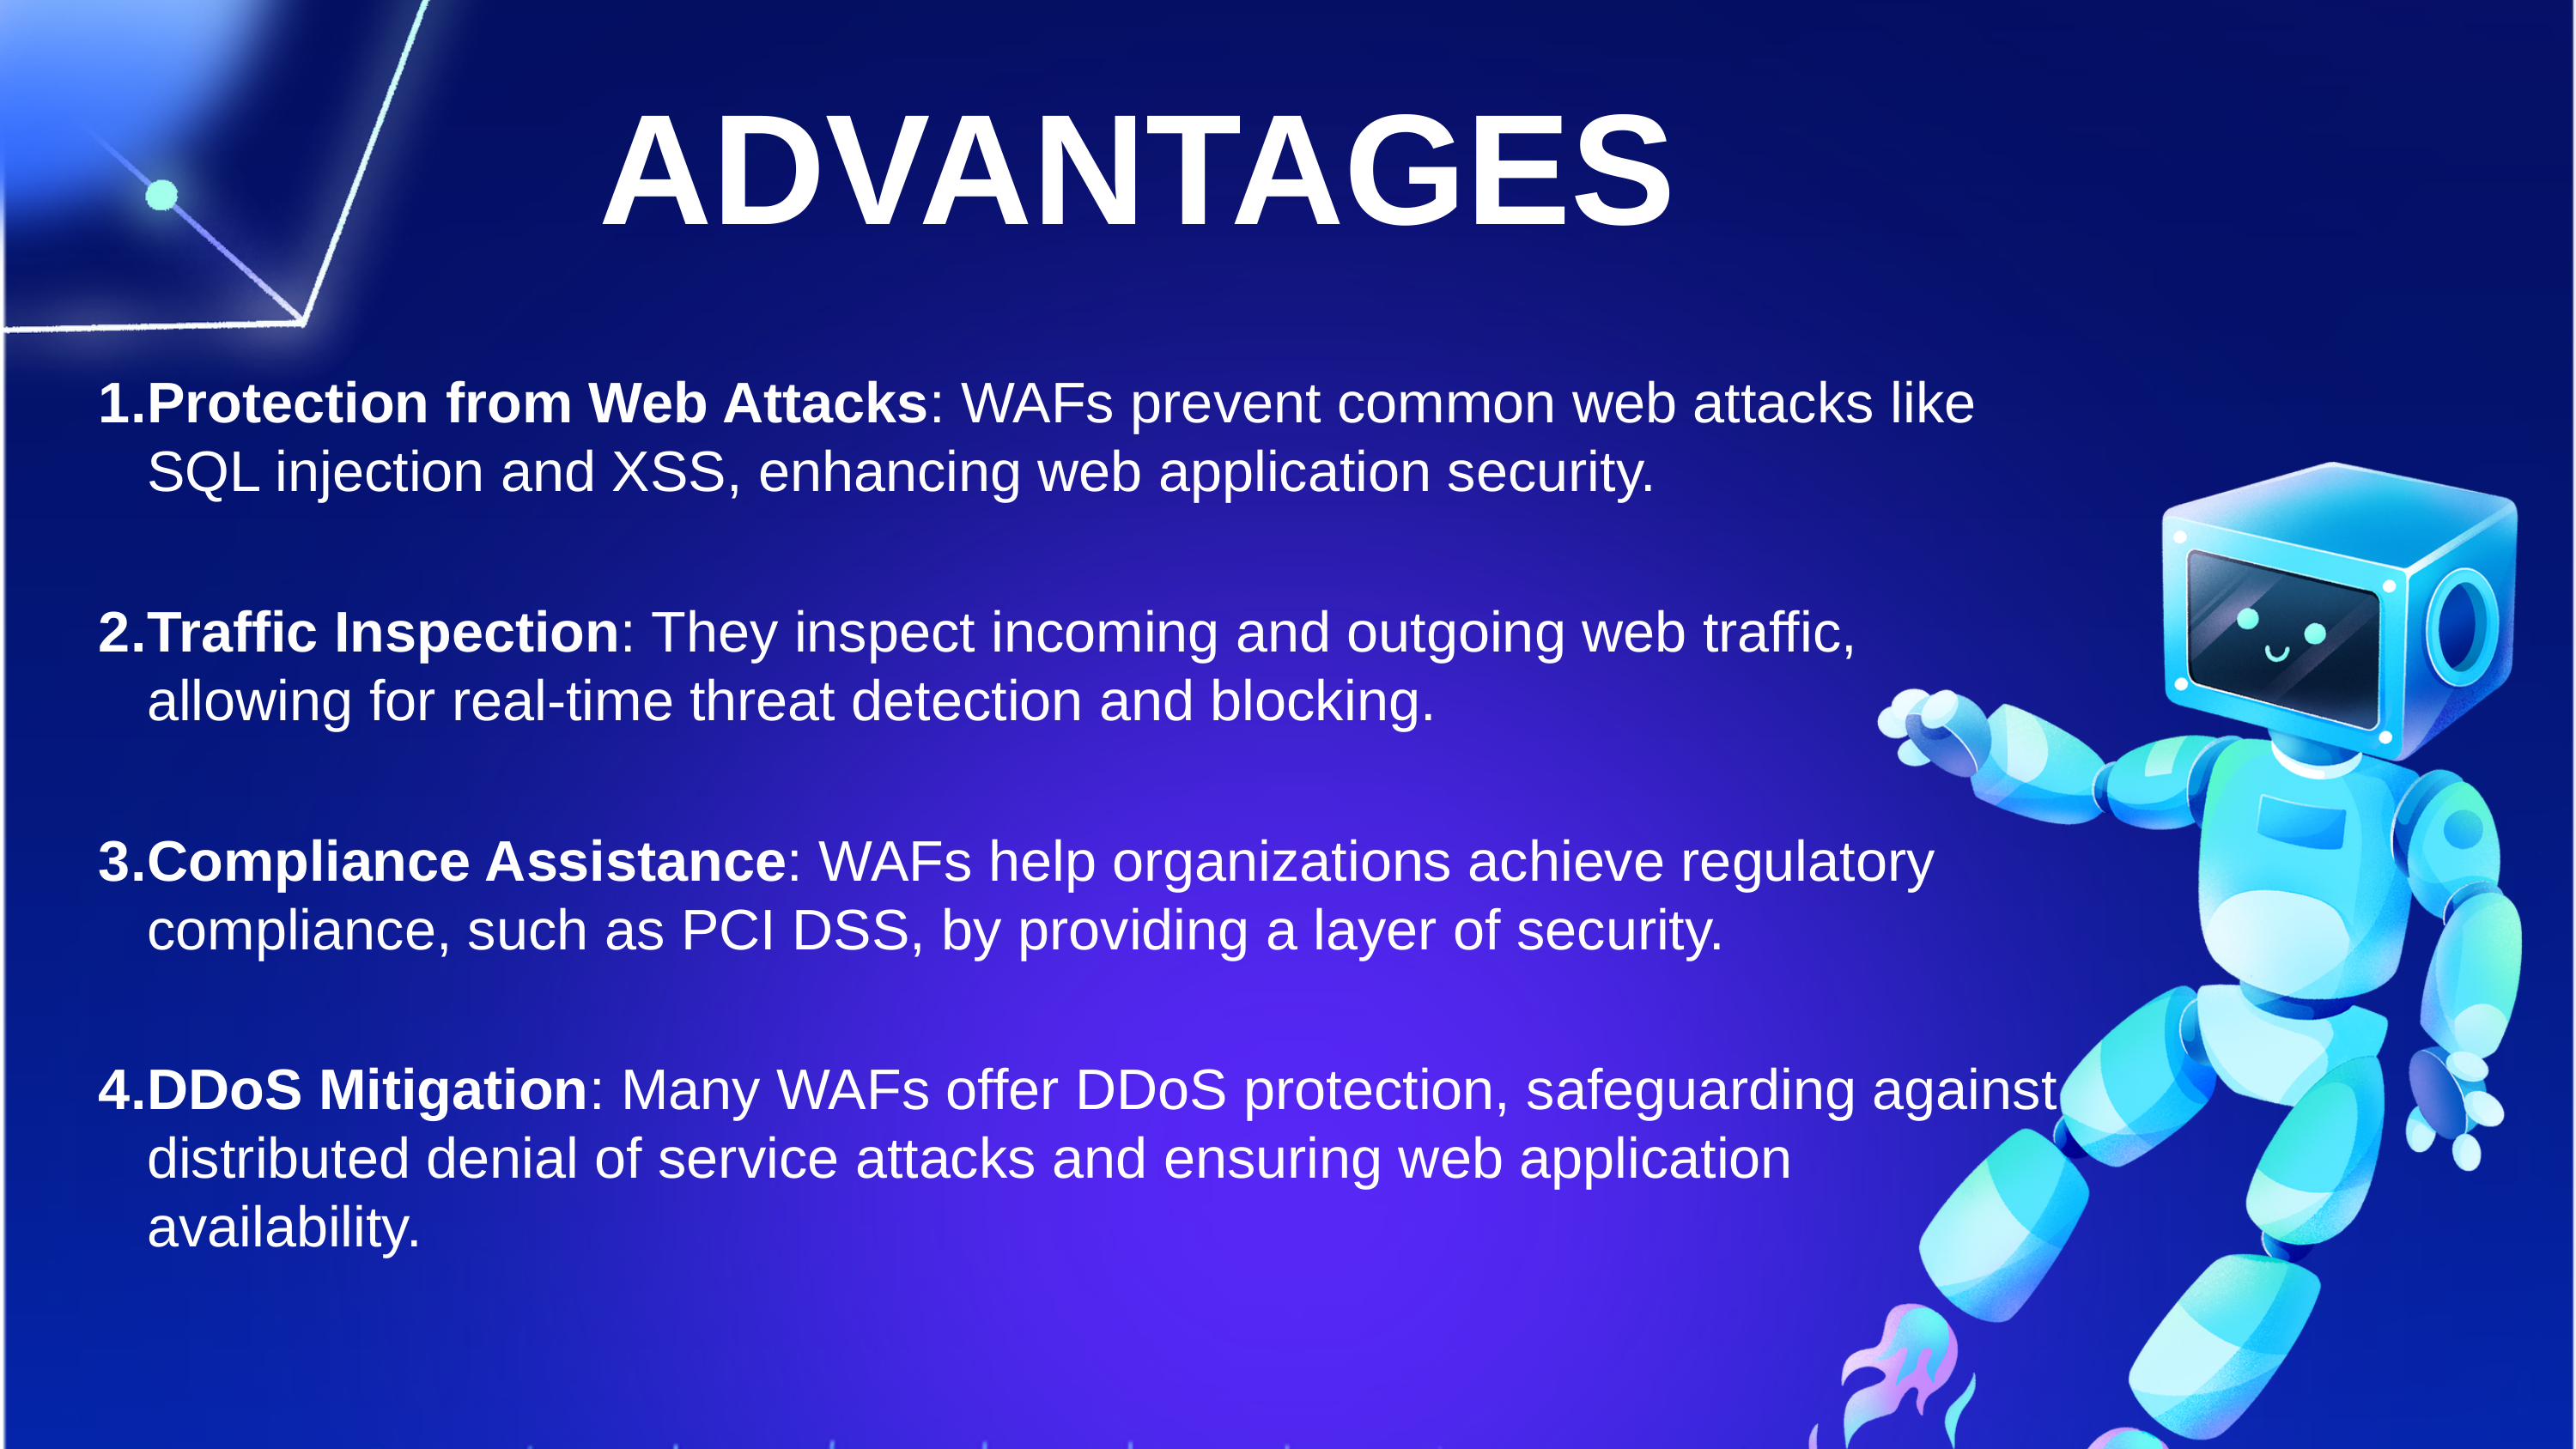

# ADVANTAGES
Protection from Web Attacks: WAFs prevent common web attacks like SQL injection and XSS, enhancing web application security.

Traffic Inspection: They inspect incoming and outgoing web traffic, allowing for real-time threat detection and blocking.

Compliance Assistance: WAFs help organizations achieve regulatory compliance, such as PCI DSS, by providing a layer of security.

DDoS Mitigation: Many WAFs offer DDoS protection, safeguarding against distributed denial of service attacks and ensuring web application availability.